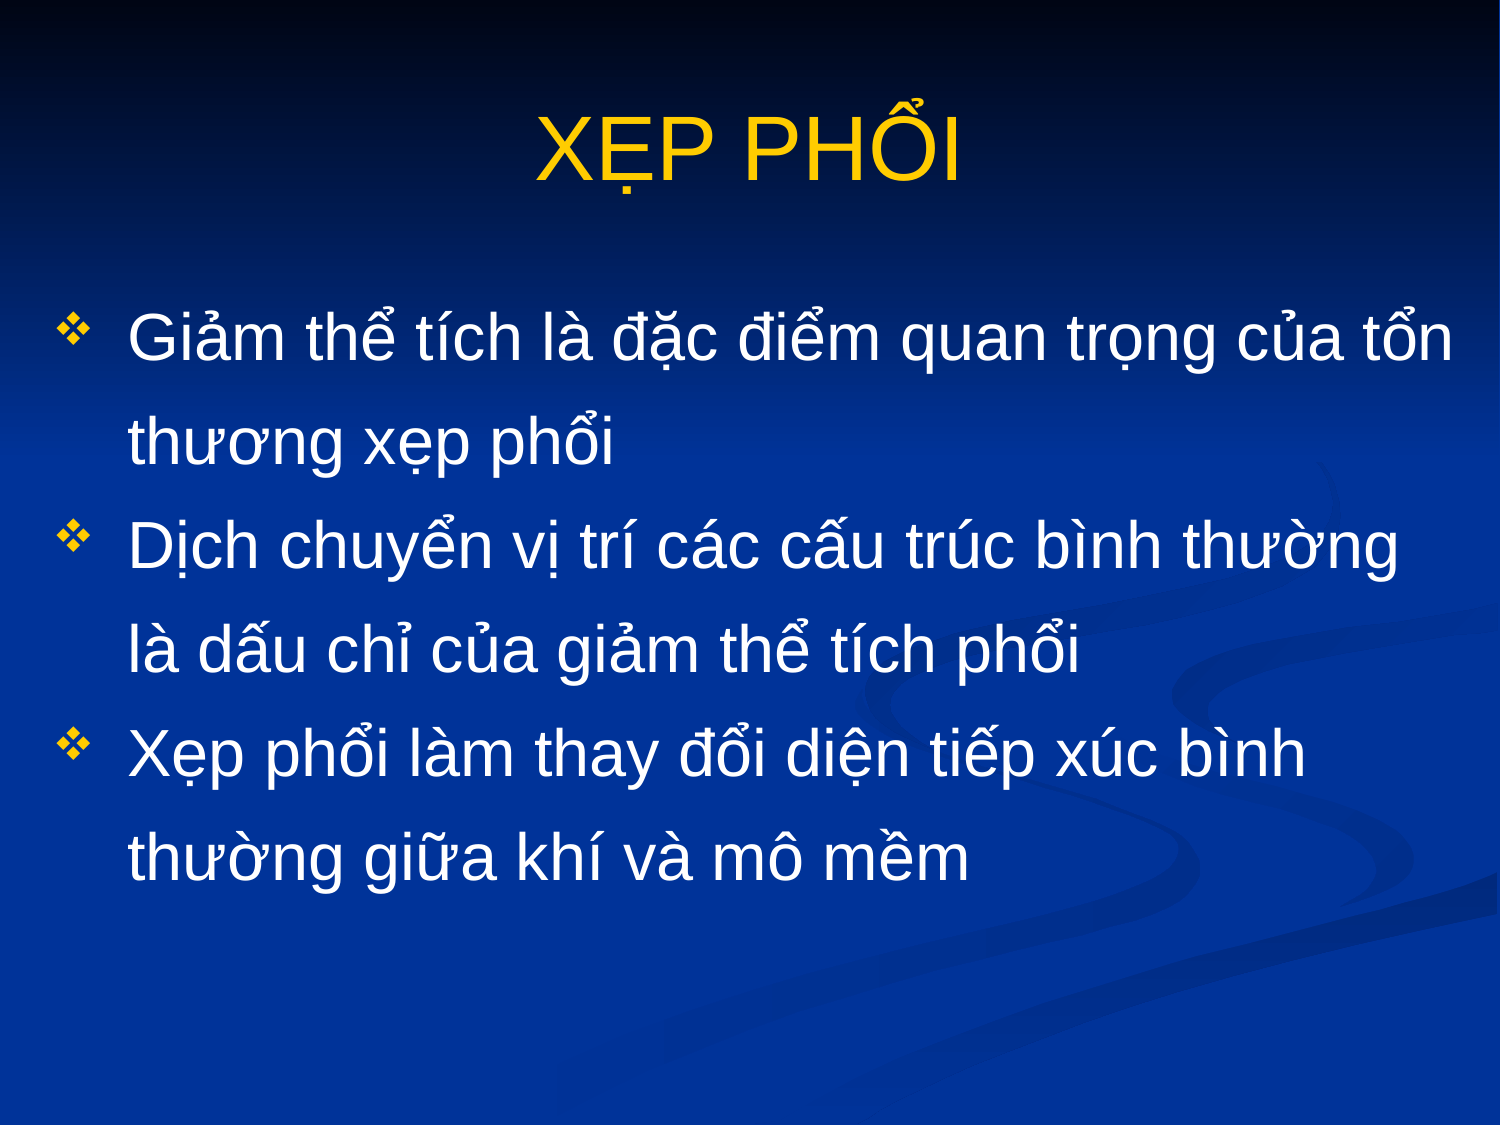

# XẸP PHỔI
Giảm thể tích là đặc điểm quan trọng của tổn thương xẹp phổi
Dịch chuyển vị trí các cấu trúc bình thường là dấu chỉ của giảm thể tích phổi
Xẹp phổi làm thay đổi diện tiếp xúc bình thường giữa khí và mô mềm